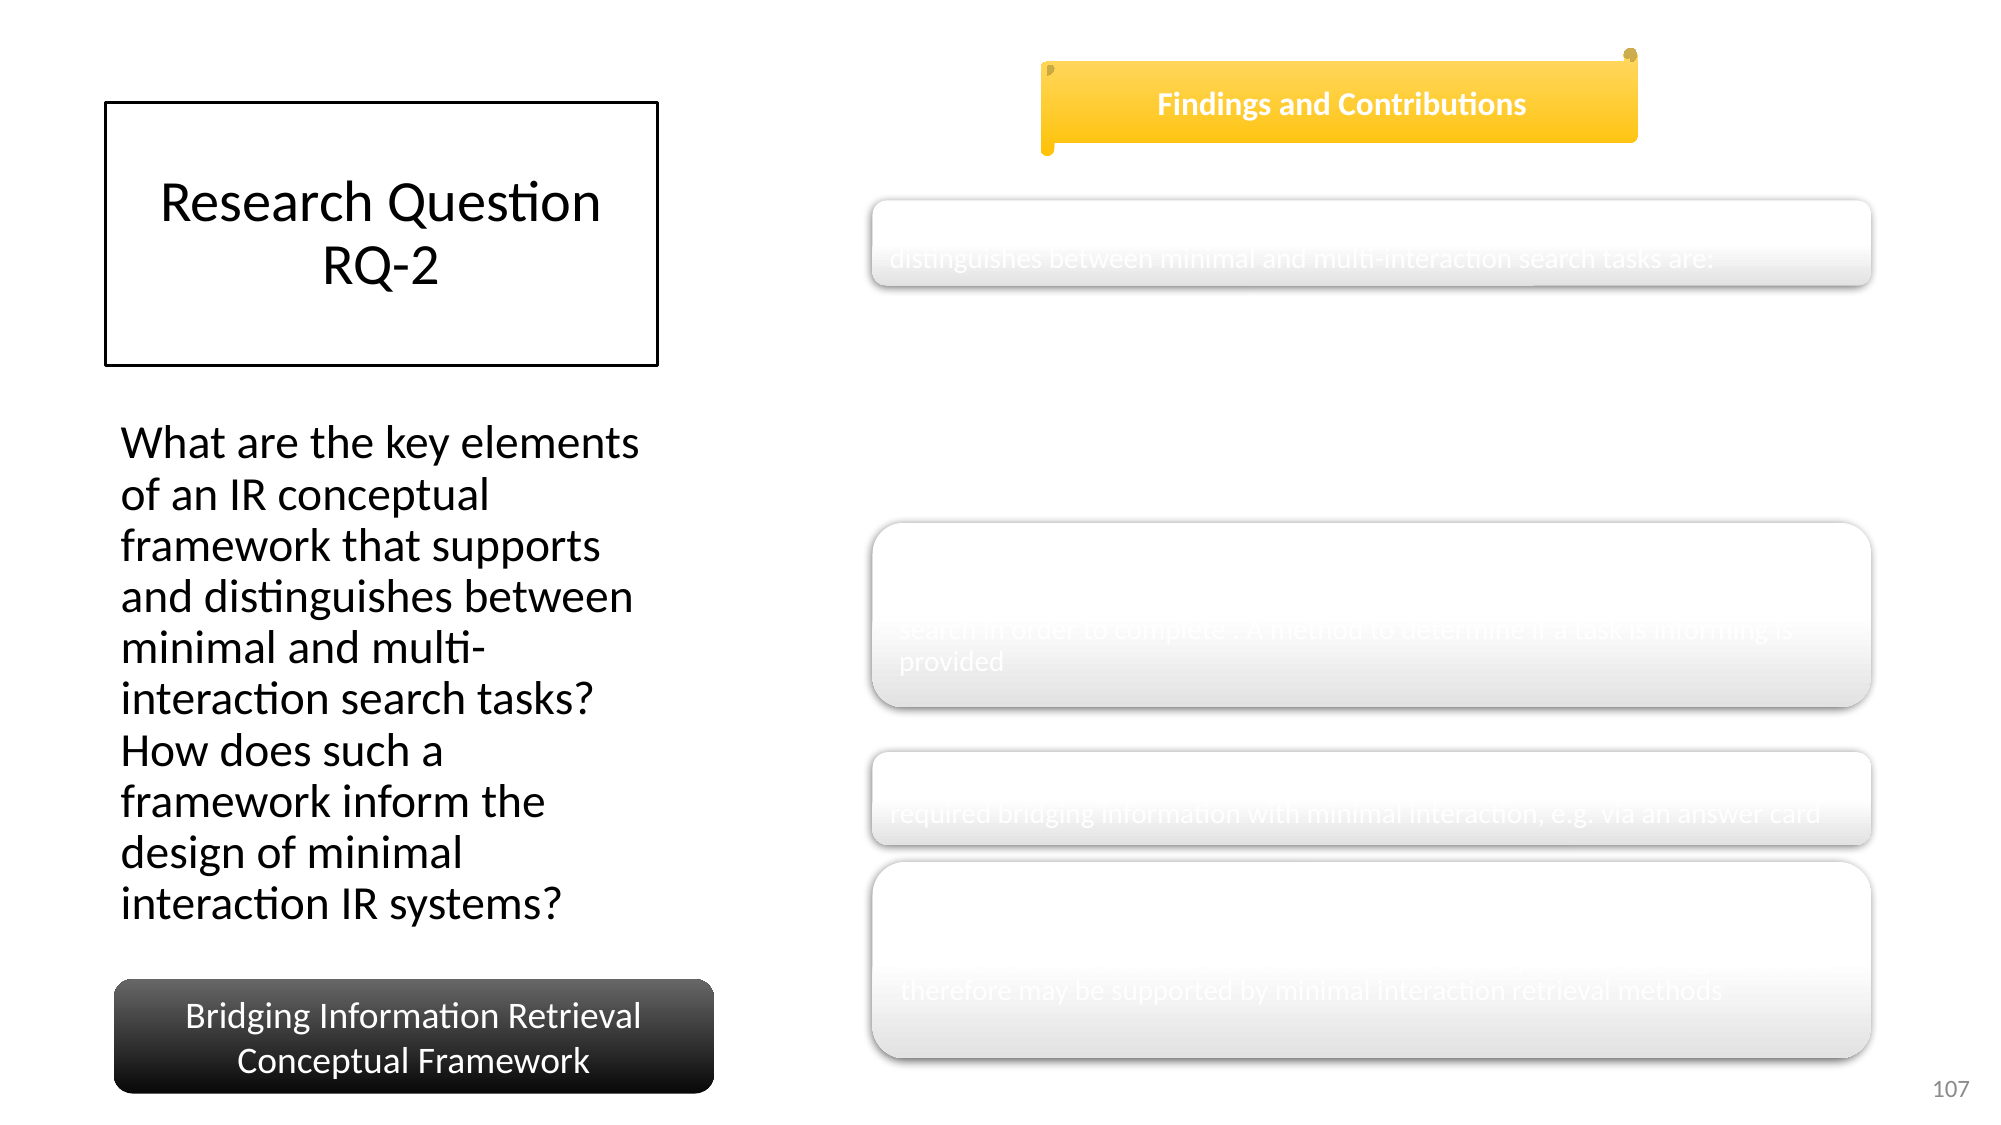

Findings and Contributions
# Research Question RQ-2
F2.1: ﻿The key elements of an IR conceptual framework that supports and distinguishes between minimal and multi-interaction search tasks are:
﻿Bridging information, i.e. the additional information a searcher requires to complete a task
﻿Searcher's clarity of search task outcomes
﻿Existence of personal preferences
﻿Searcher's desire for interaction
﻿F2.2 ﻿Informing tasks are suited to minimal interaction retrieval. Informing tasks are those for which users neither want, nor must they, perform multi-interaction search in order to complete . A method to determine if a task is informing is provided
F2.3 ﻿The completion of informing tasks can be satisfied by the provision of the required bridging information with minimal interaction, e.g. via an answer card
F2.4 ﻿A specific type of informing task is a case-based problem solving task. A subset of clinical decision tasks relate to case-based problem solving tasks; and therefore may be supported by minimal interaction retrieval methods
﻿What are the key elements of an IR conceptual framework that supports and distinguishes between minimal and multi-interaction search tasks? How does such a framework inform the design of minimal interaction IR systems?
Bridging Information Retrieval Conceptual Framework
107